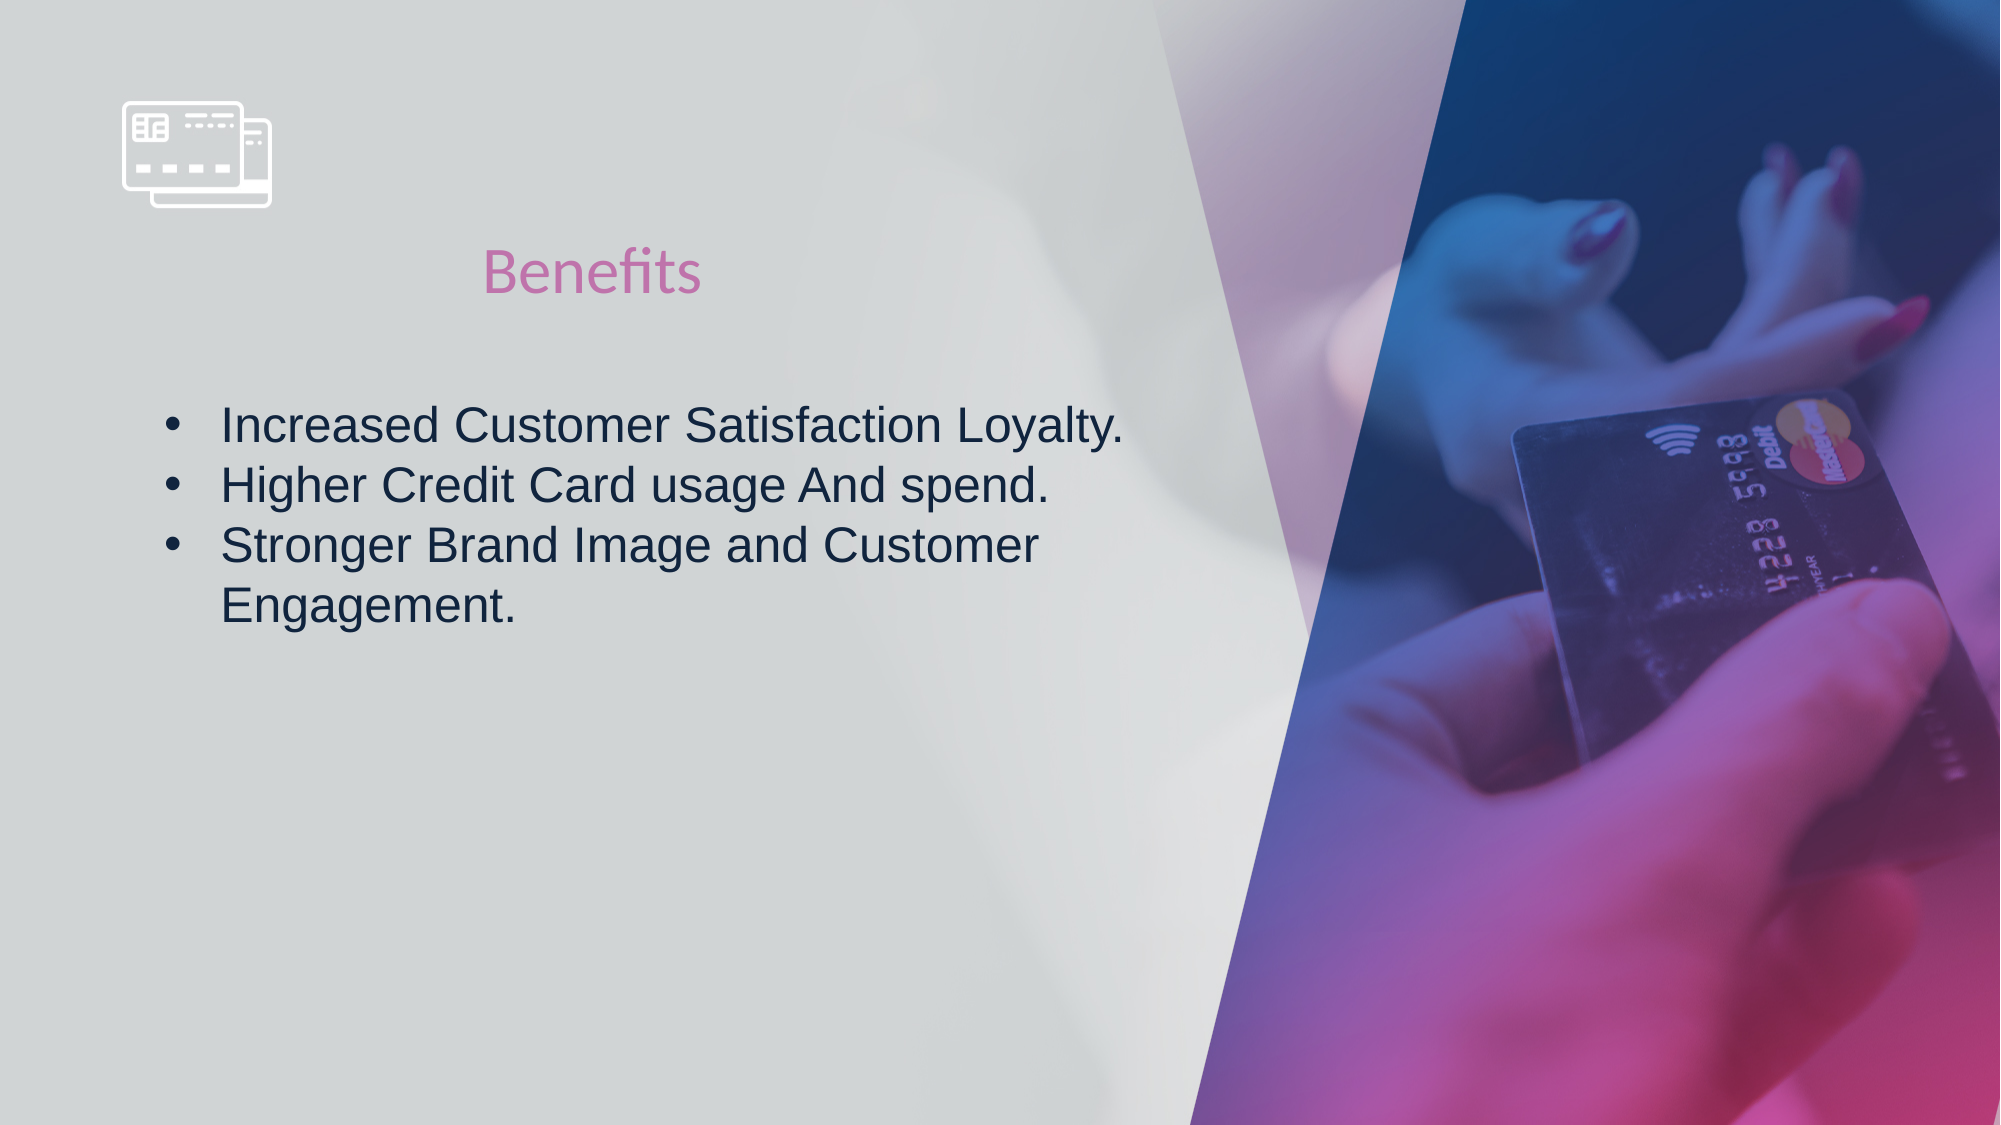

Benefits
Increased Customer Satisfaction Loyalty.
Higher Credit Card usage And spend.
Stronger Brand Image and Customer Engagement.